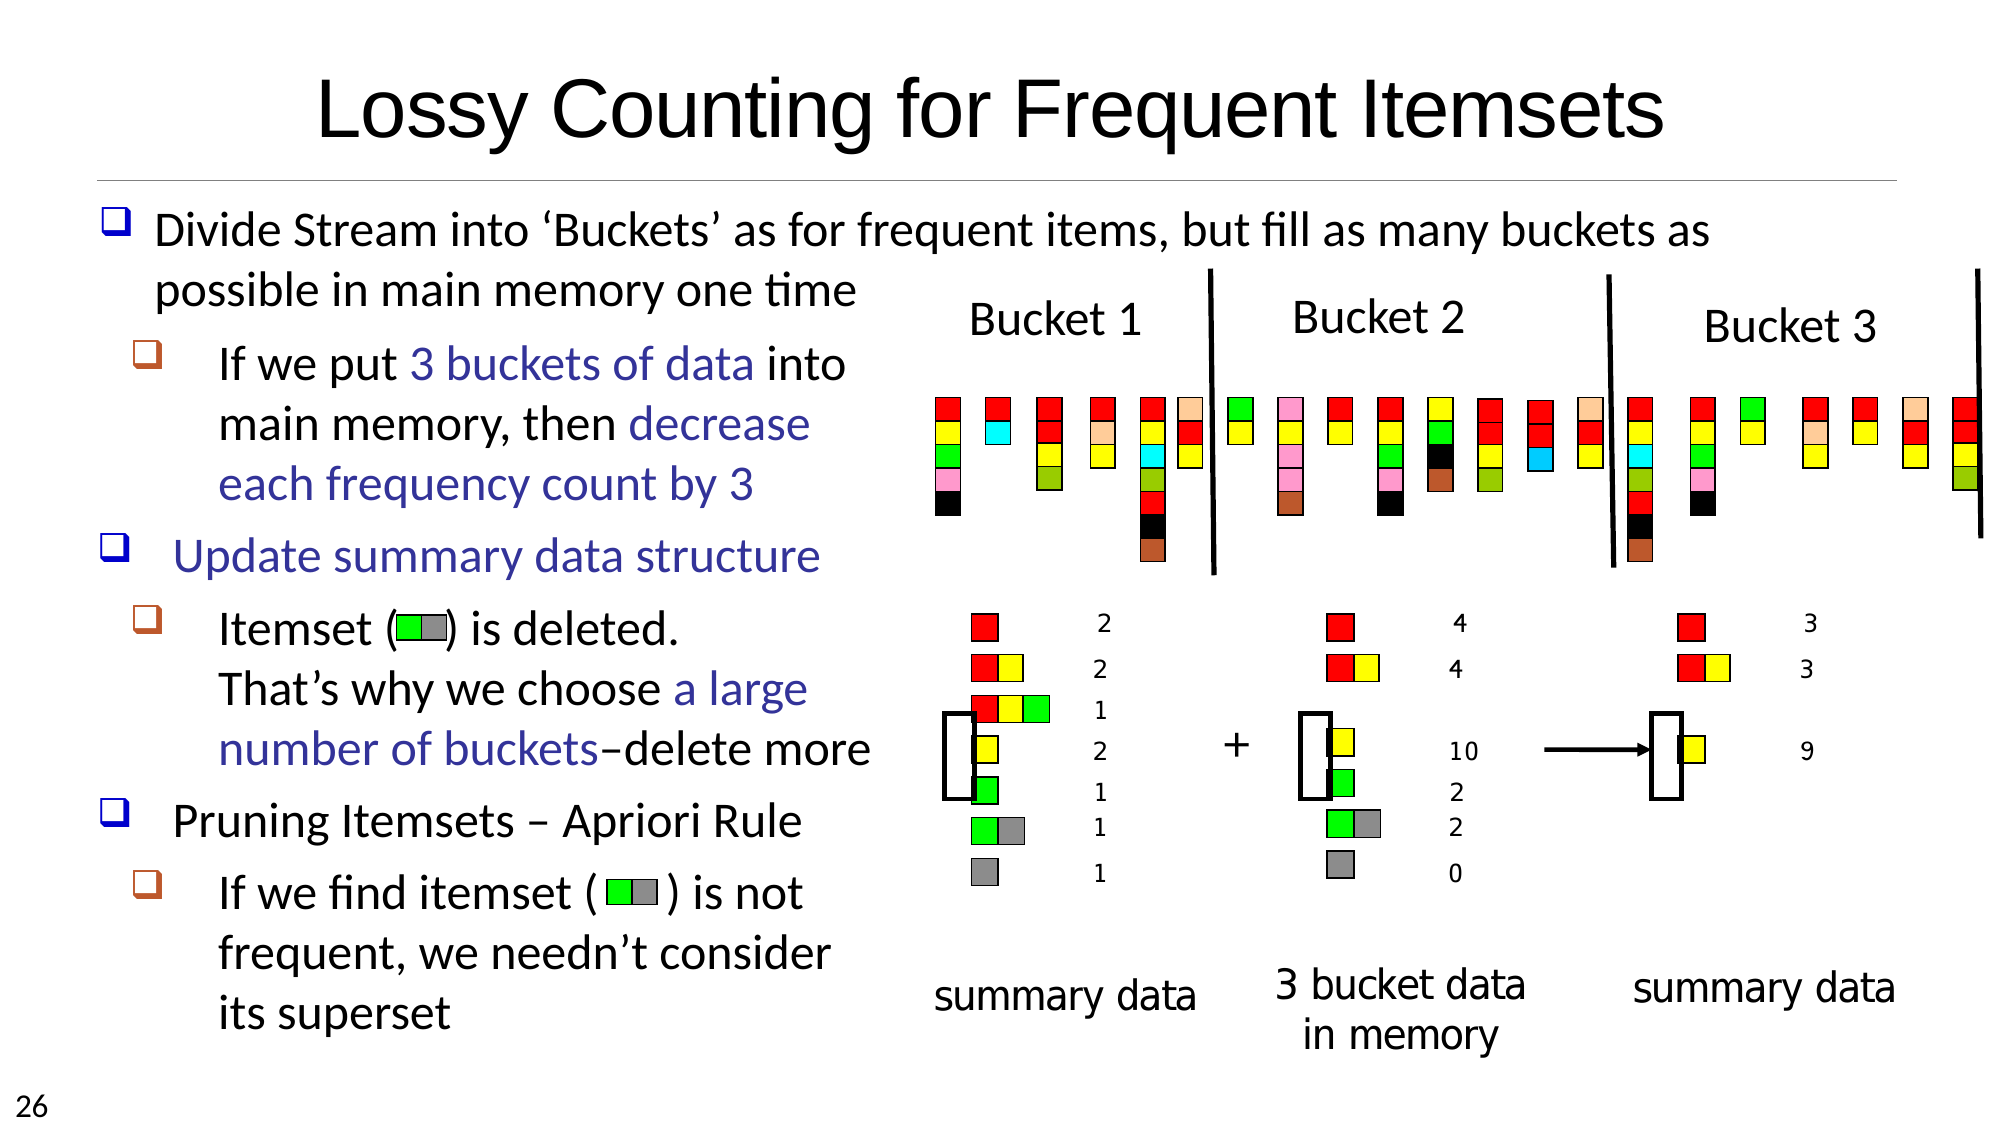

# Lossy Counting for Frequent Itemsets
Divide Stream into ‘Buckets’ as for frequent items, but fill as many buckets as possible in main memory one time

Bucket 2
Bucket 1
Bucket 3

If we put 3 buckets of data into main memory, then decrease each frequency count by 3
Update summary data structure
Itemset (    ) is deleted.
That’s why we choose a large number of buckets–delete more
Pruning Itemsets – Apriori Rule
If we find itemset (      ) is not frequent, we needn’t consider its superset

3

3

9

summary data
2
1
2
1
1
1

2
4
4
10
2
2
0

+

3 bucket data
in memory
summary data